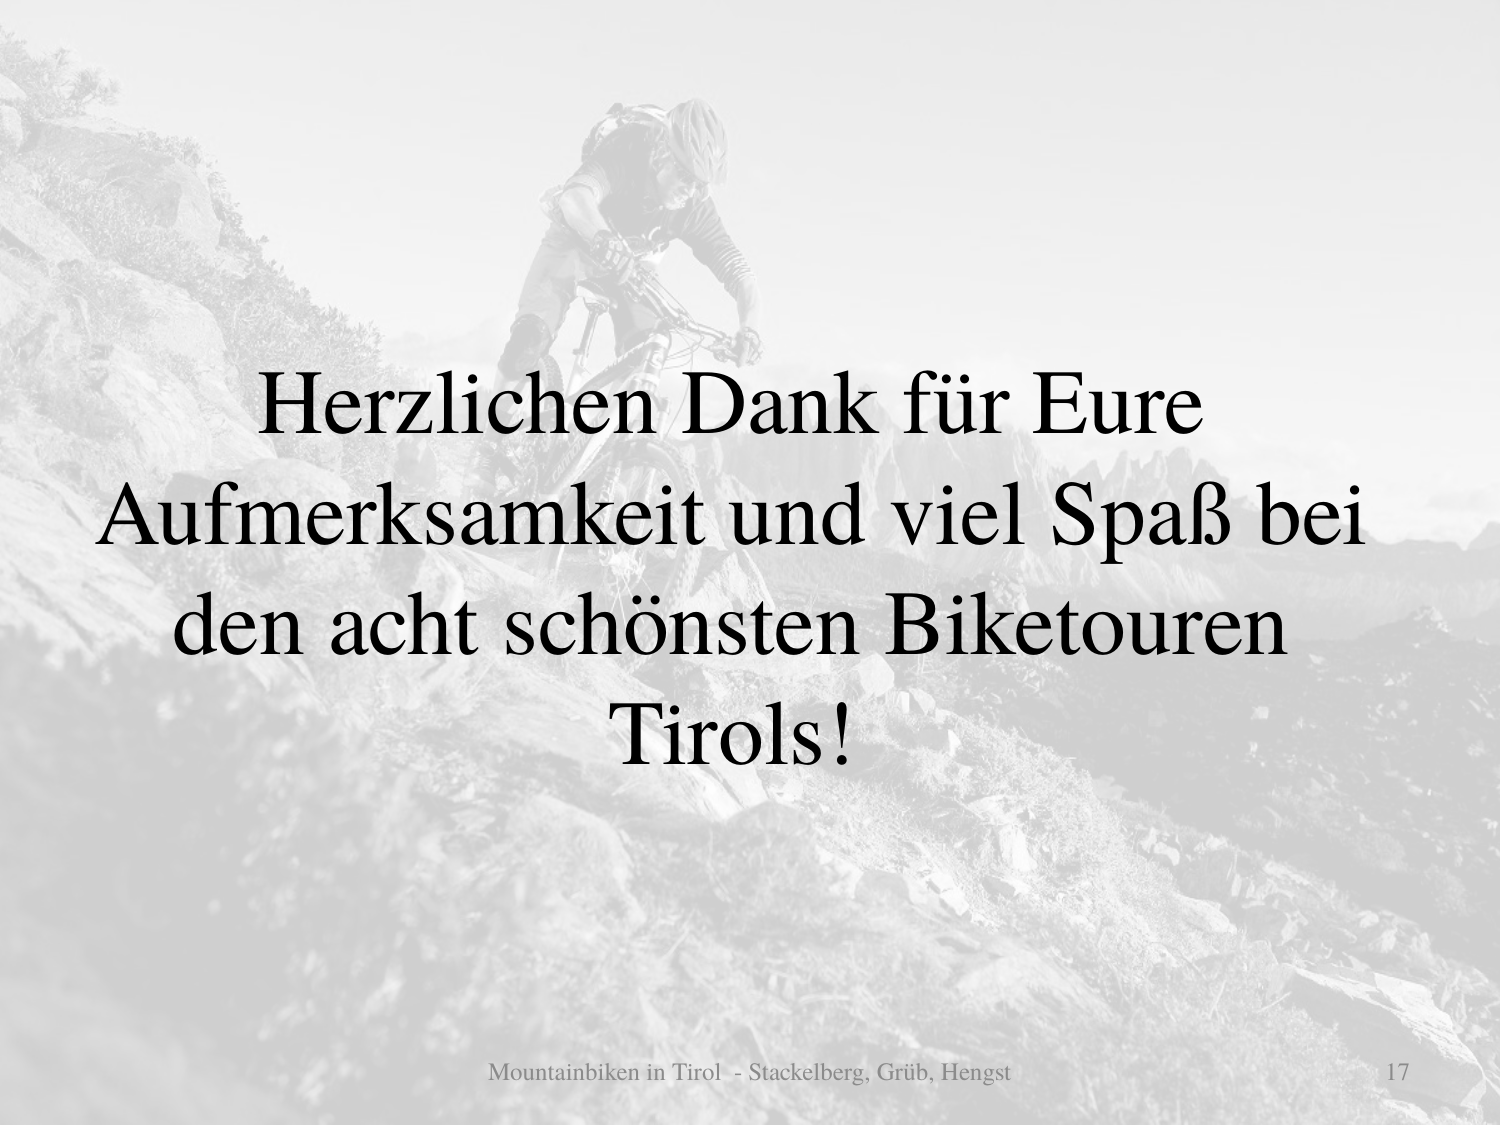

# Herzlichen Dank für Eure Aufmerksamkeit und viel Spaß bei den acht schönsten Biketouren Tirols!
Mountainbiken in Tirol  - Stackelberg, Grüb, Hengst
17